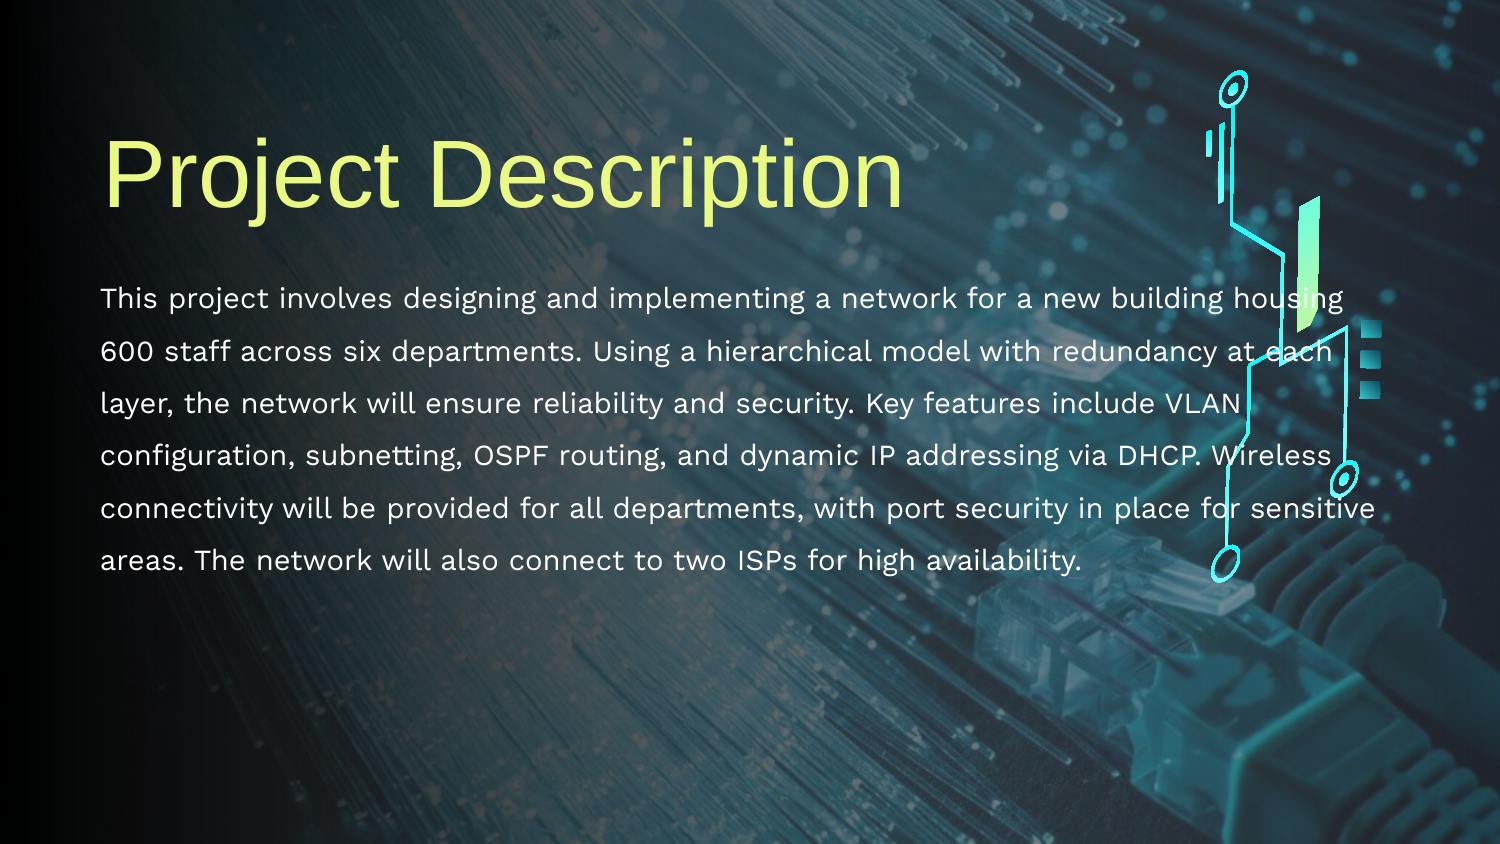

# Project Description
This project involves designing and implementing a network for a new building housing 600 staff across six departments. Using a hierarchical model with redundancy at each layer, the network will ensure reliability and security. Key features include VLAN configuration, subnetting, OSPF routing, and dynamic IP addressing via DHCP. Wireless connectivity will be provided for all departments, with port security in place for sensitive areas. The network will also connect to two ISPs for high availability.